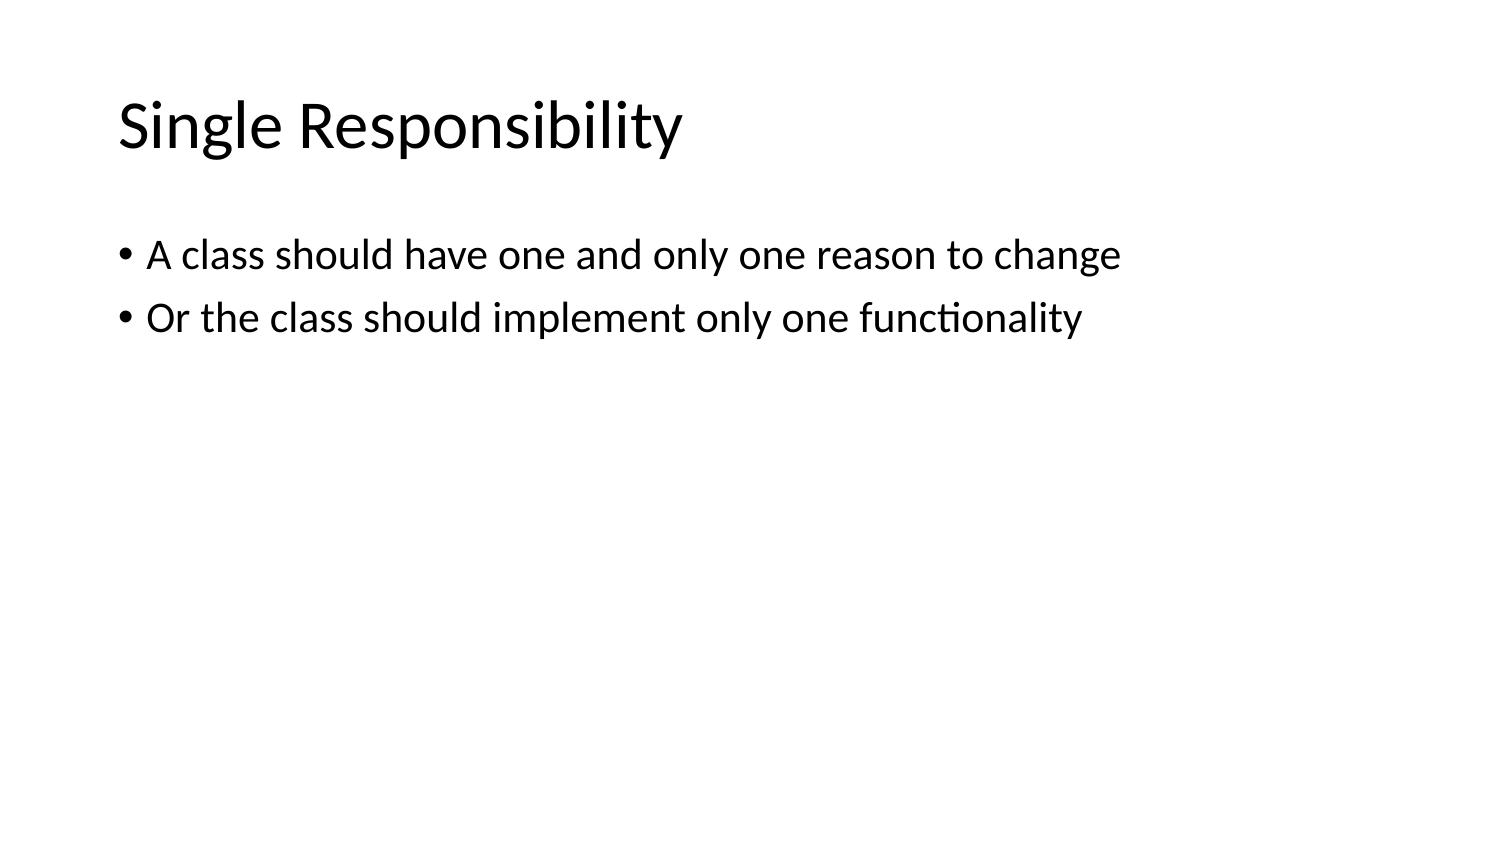

# Single Responsibility
A class should have one and only one reason to change
Or the class should implement only one functionality